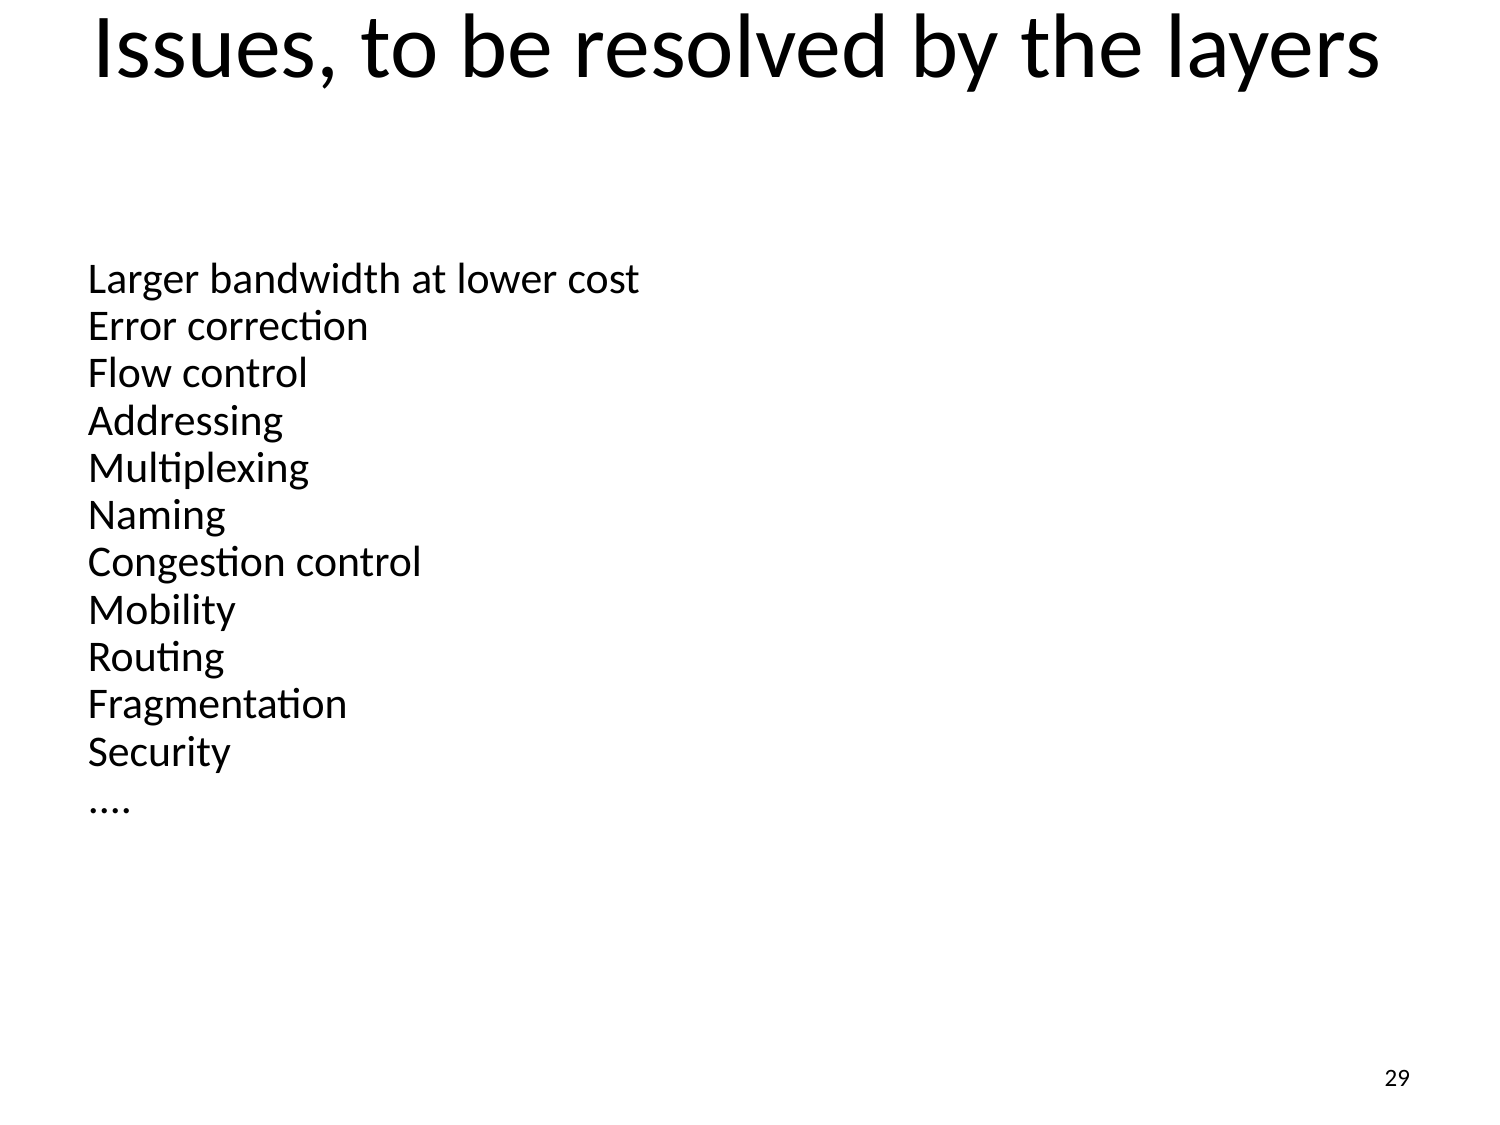

# Issues, to be resolved by the layers
Larger bandwidth at lower cost
Error correction
Flow control
Addressing
Multiplexing
Naming
Congestion control
Mobility
Routing
Fragmentation
Security
....

29